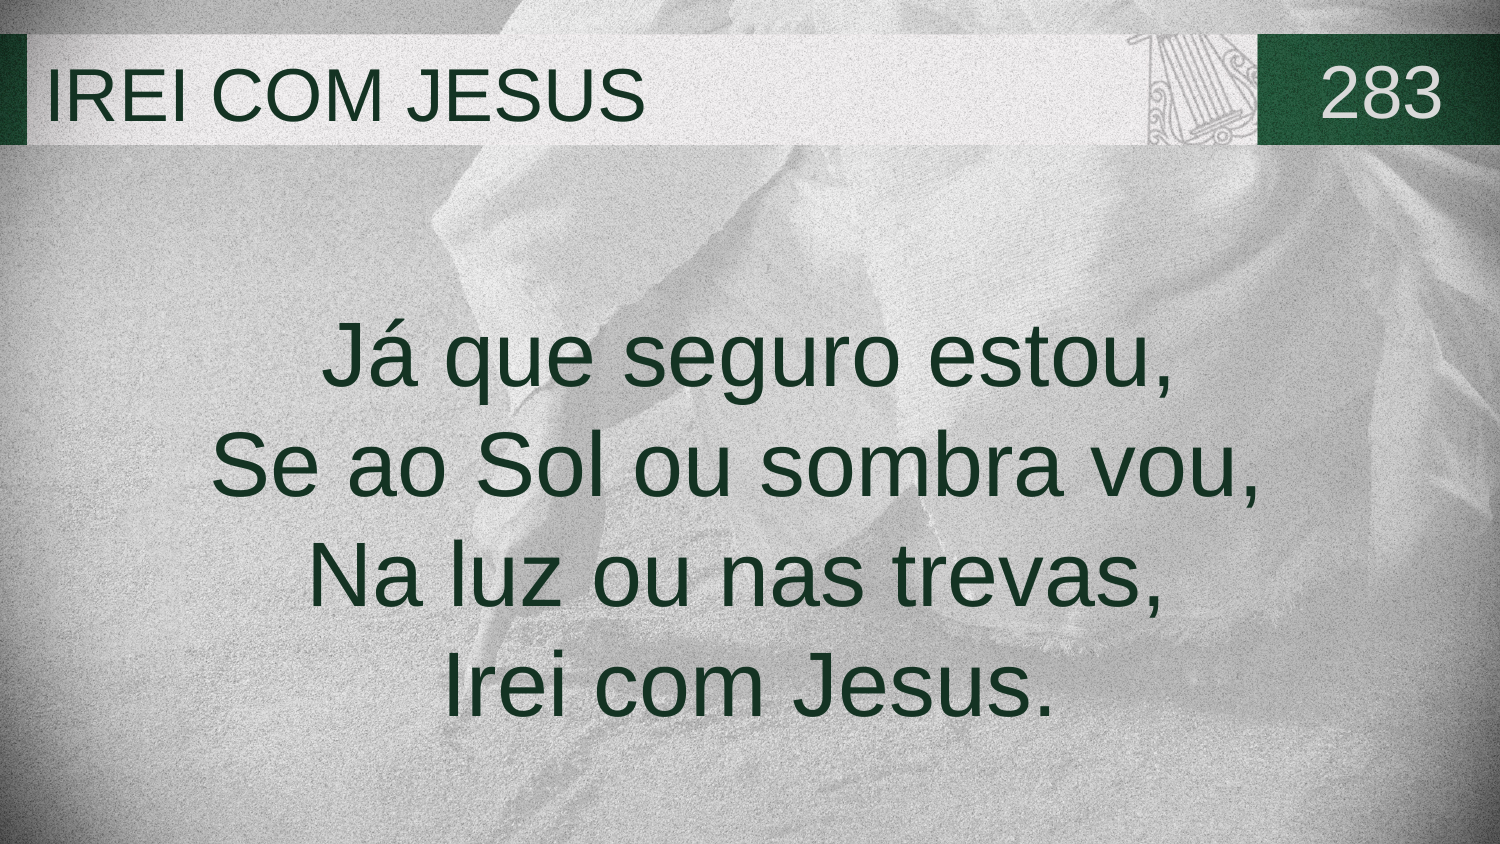

# IREI COM JESUS
283
Já que seguro estou,
Se ao Sol ou sombra vou,
Na luz ou nas trevas,
Irei com Jesus.